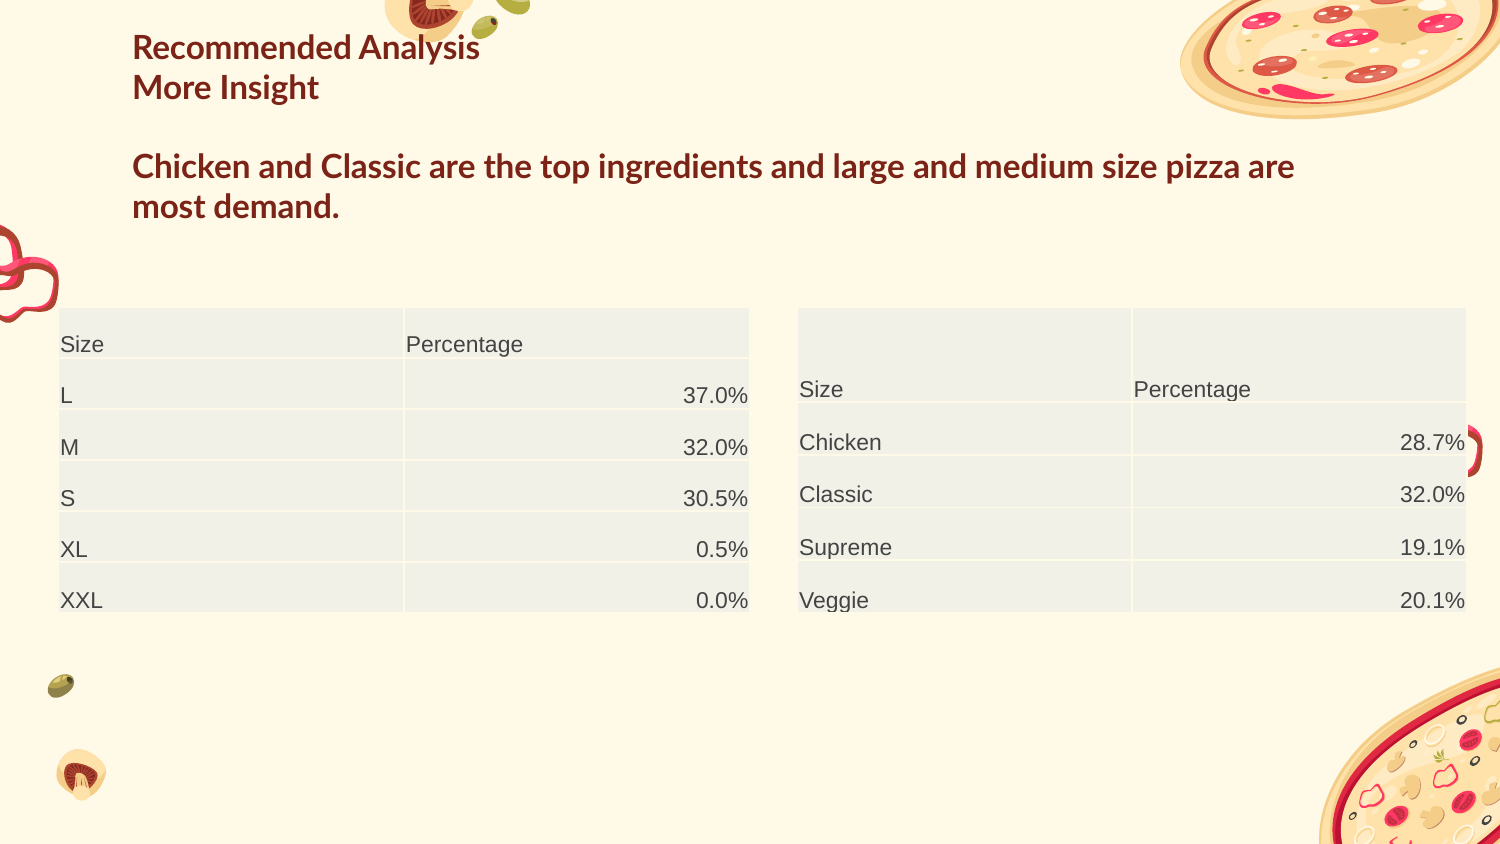

# Recommended Analysis More Insight Chicken and Classic are the top ingredients and large and medium size pizza are most demand.
| Size | Percentage |
| --- | --- |
| L | 37.0% |
| M | 32.0% |
| S | 30.5% |
| XL | 0.5% |
| XXL | 0.0% |
| Size | Percentage |
| --- | --- |
| Chicken | 28.7% |
| Classic | 32.0% |
| Supreme | 19.1% |
| Veggie | 20.1% |